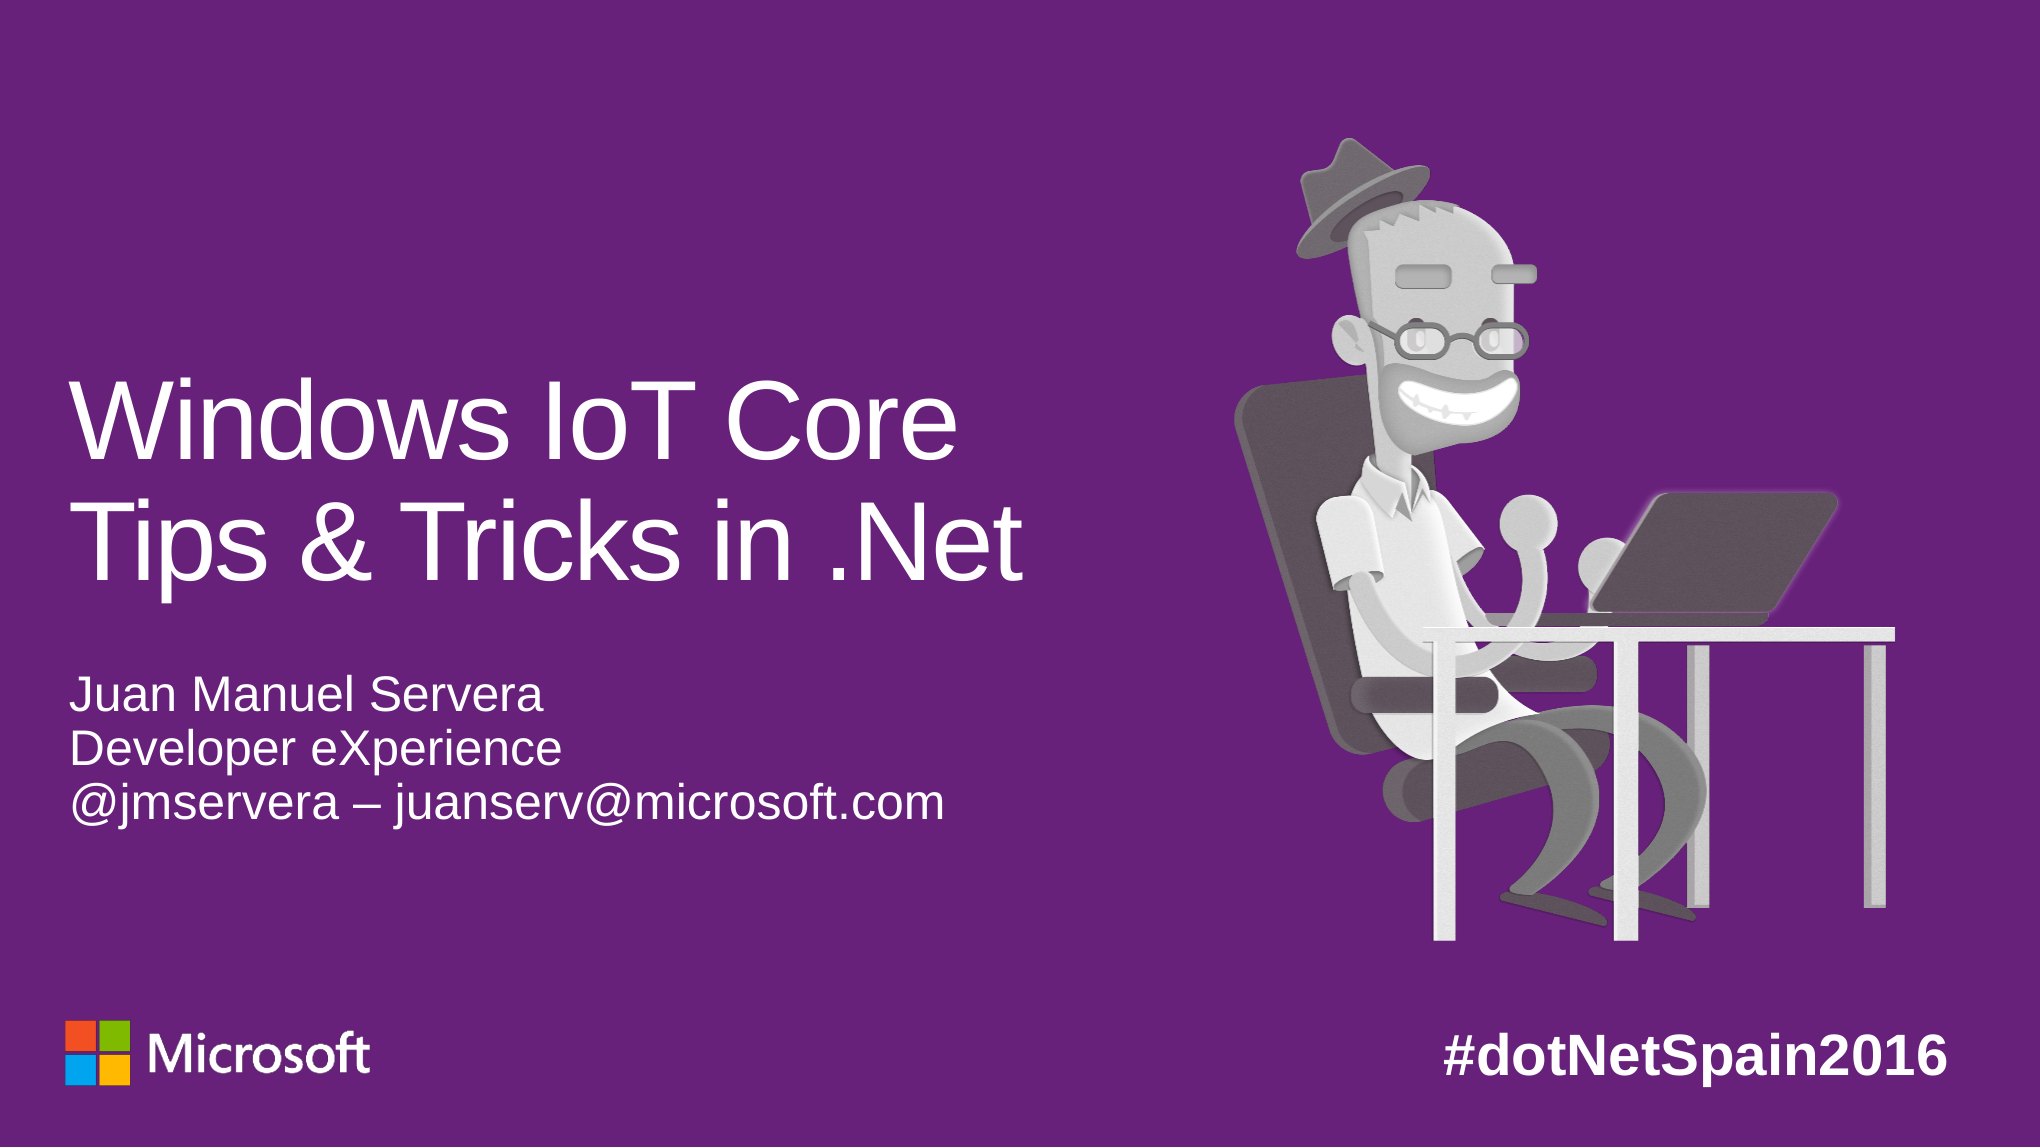

# Windows IoT Core Tips & Tricks in .Net
Juan Manuel Servera
Developer eXperience
@jmservera – juanserv@microsoft.com